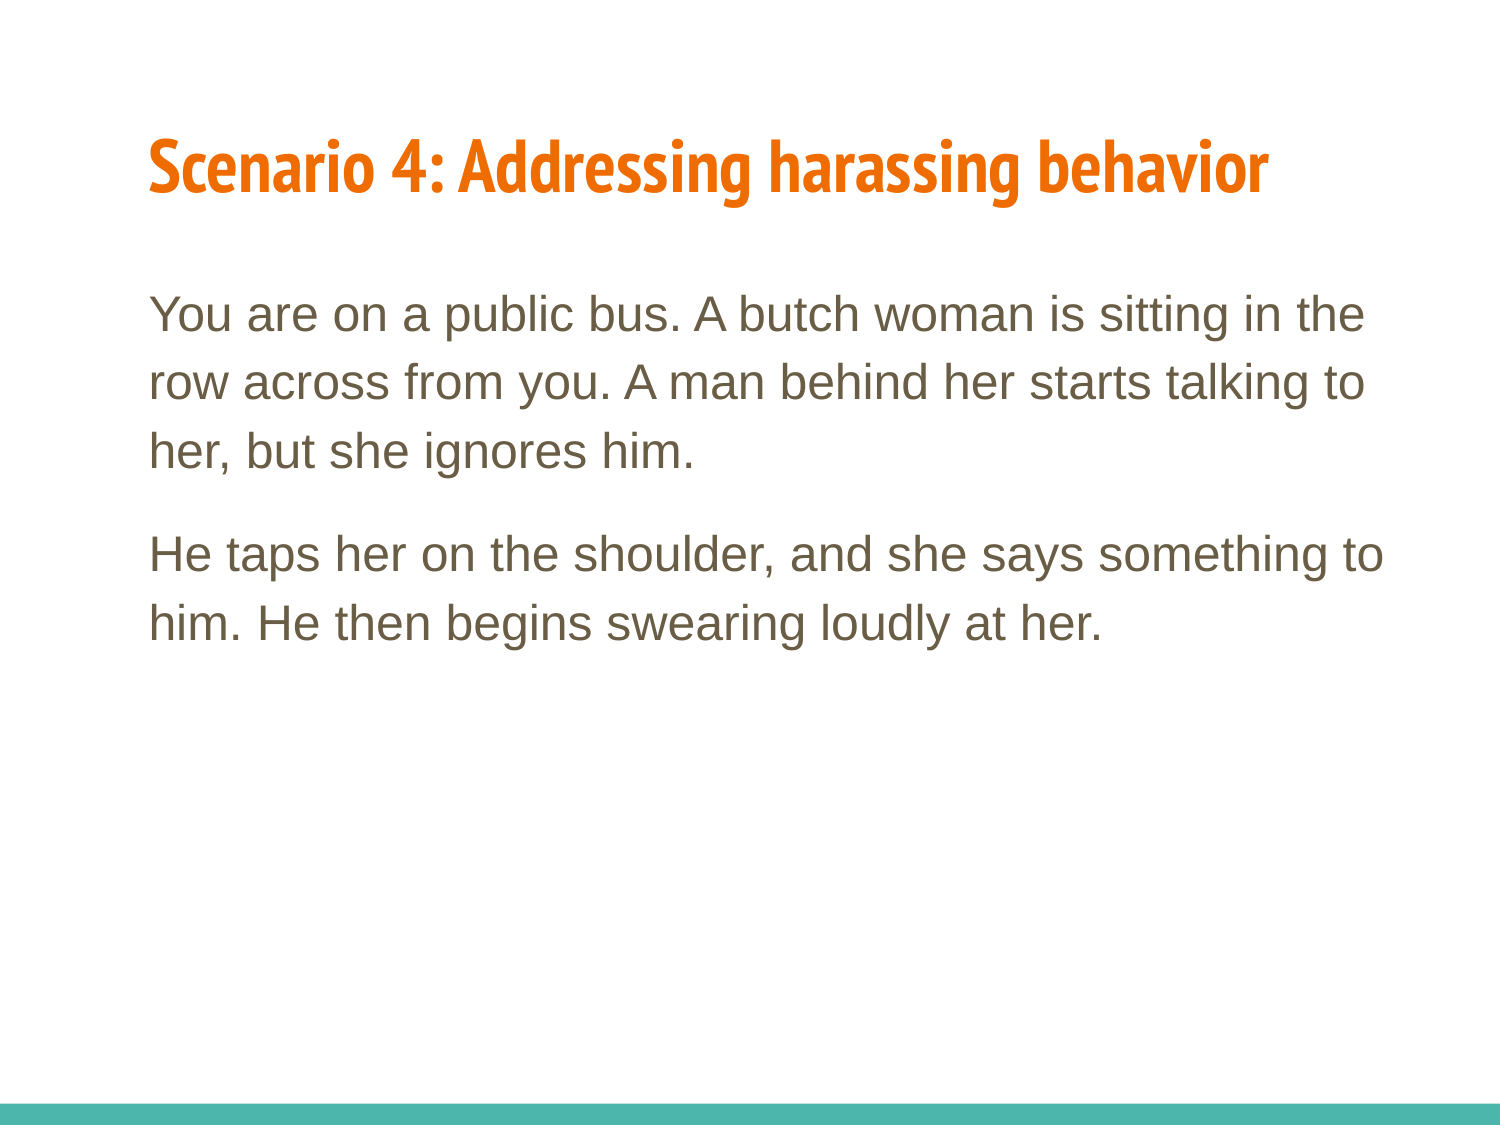

# Scenario 4: Addressing harassing behavior
You are on a public bus. A butch woman is sitting in the row across from you. A man behind her starts talking to her, but she ignores him.
He taps her on the shoulder, and she says something to him. He then begins swearing loudly at her.